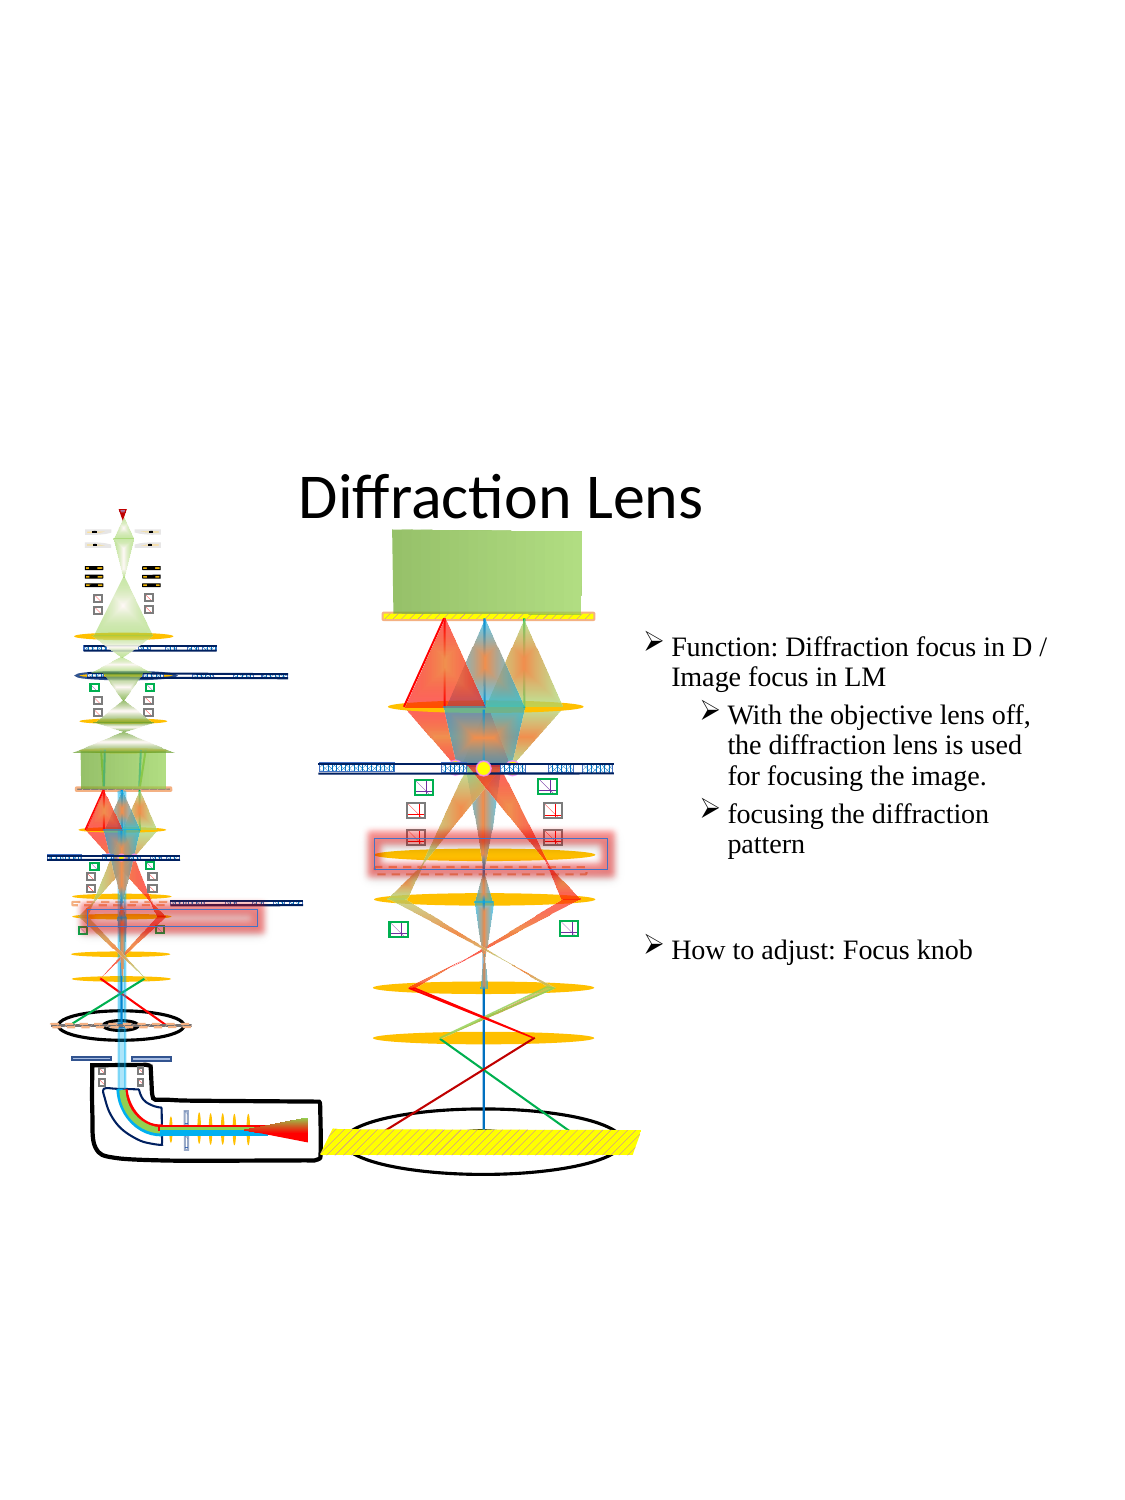

# Diffraction Lens

Function: Diffraction focus in D / Image focus in LM
With the objective lens off, the diffraction lens is used for focusing the image.
focusing the diffraction pattern

How to adjust: Focus knob